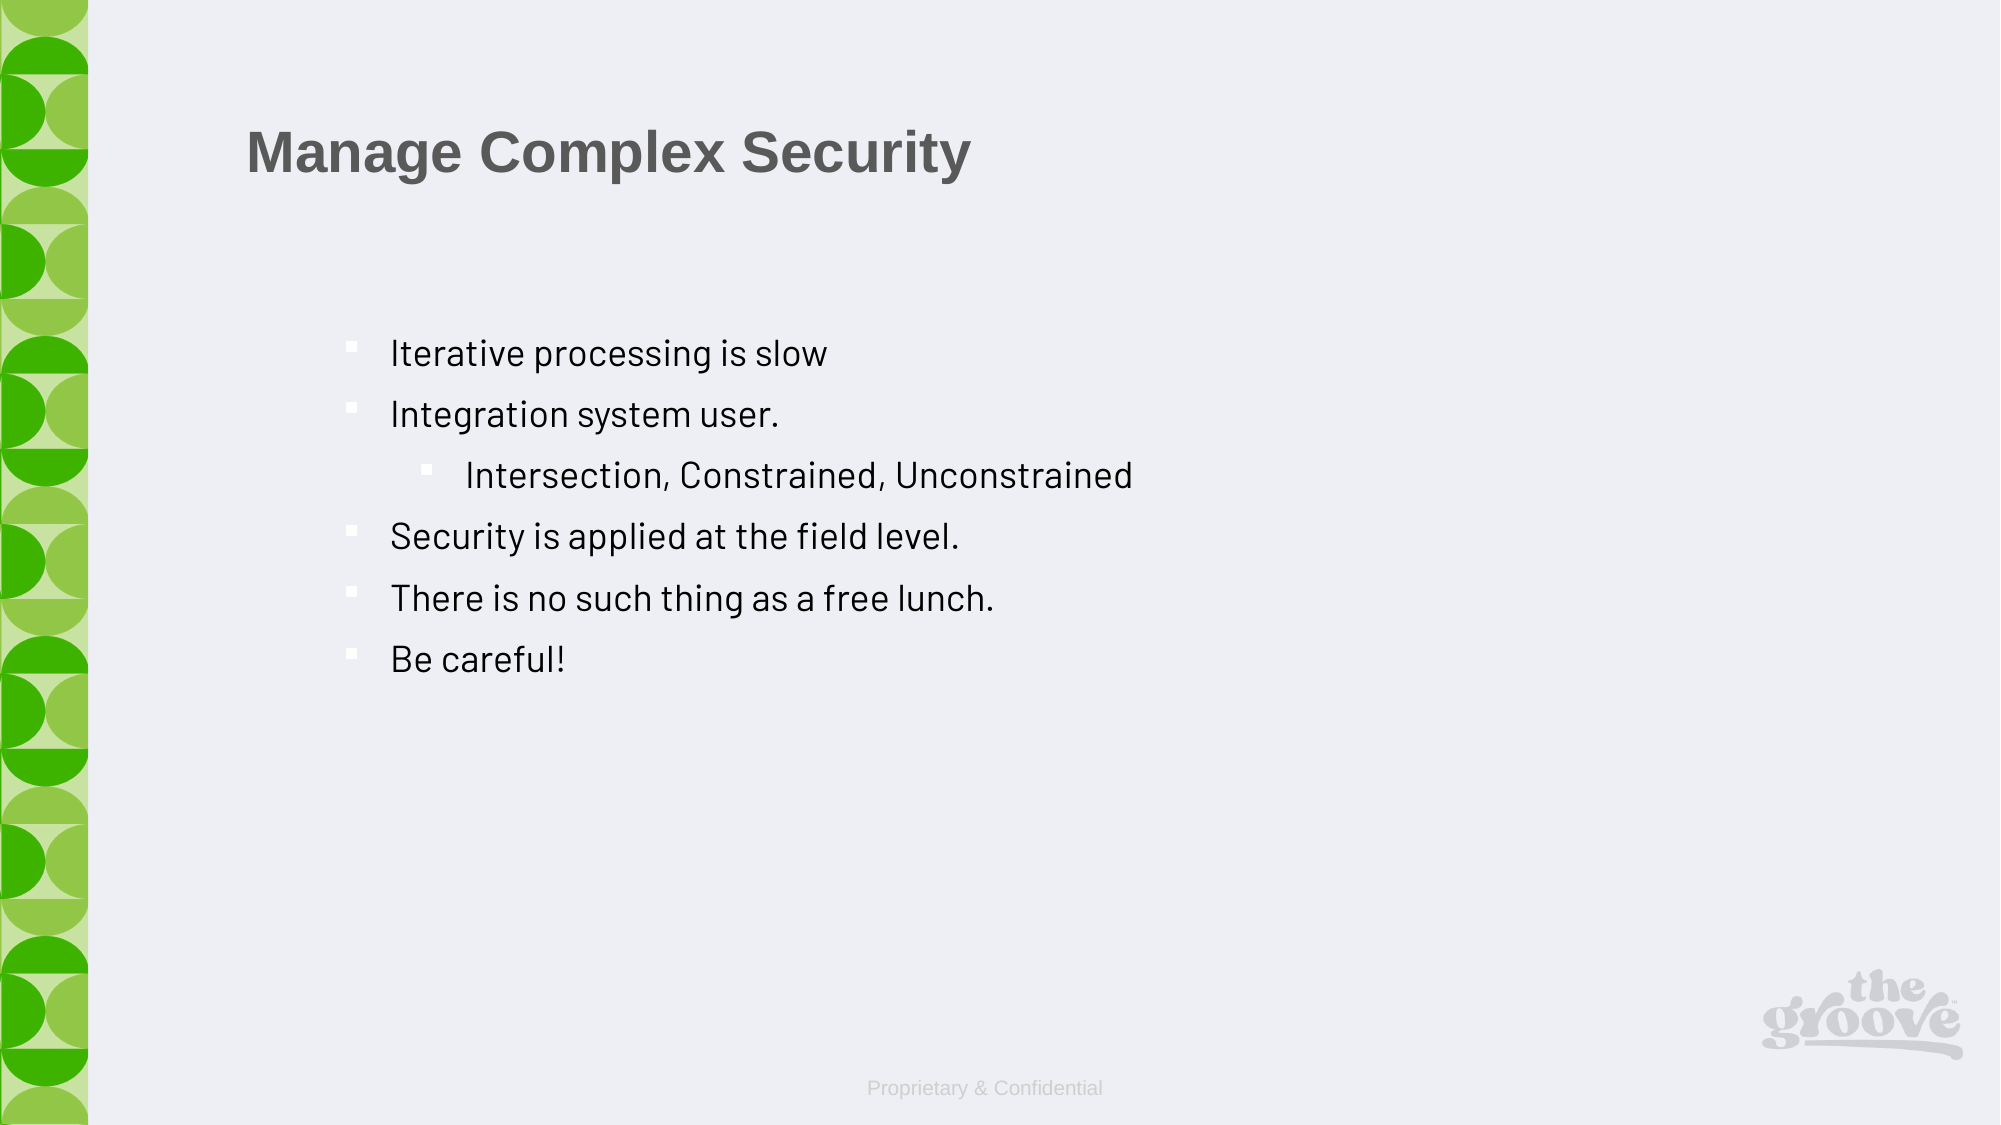

# Manage Complex Security
|  |  |  |  |
| --- | --- | --- | --- |
|  |  |  |  |
|  |  |  |  |
|  |  |  |  |
|  |  |  |  |

Iterative processing is slow
Integration system user.
Intersection, Constrained, Unconstrained
Security is applied at the field level.
There is no such thing as a free lunch.
Be careful!